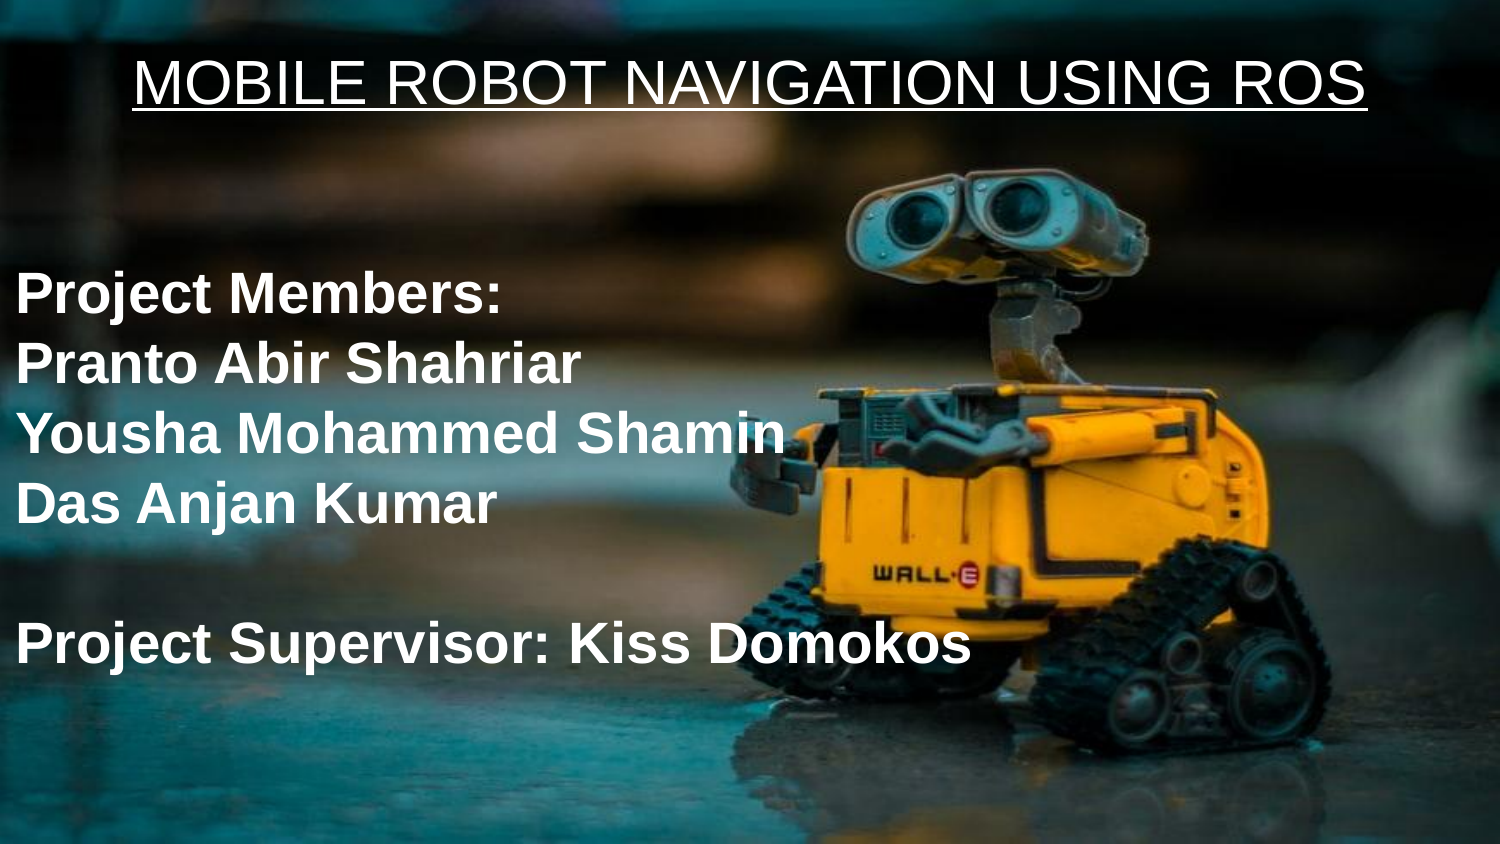

MOBILE ROBOT NAVIGATION USING ROS
Project Members:
Pranto Abir Shahriar
Yousha Mohammed Shamin
Das Anjan Kumar

Project Supervisor: Kiss Domokos